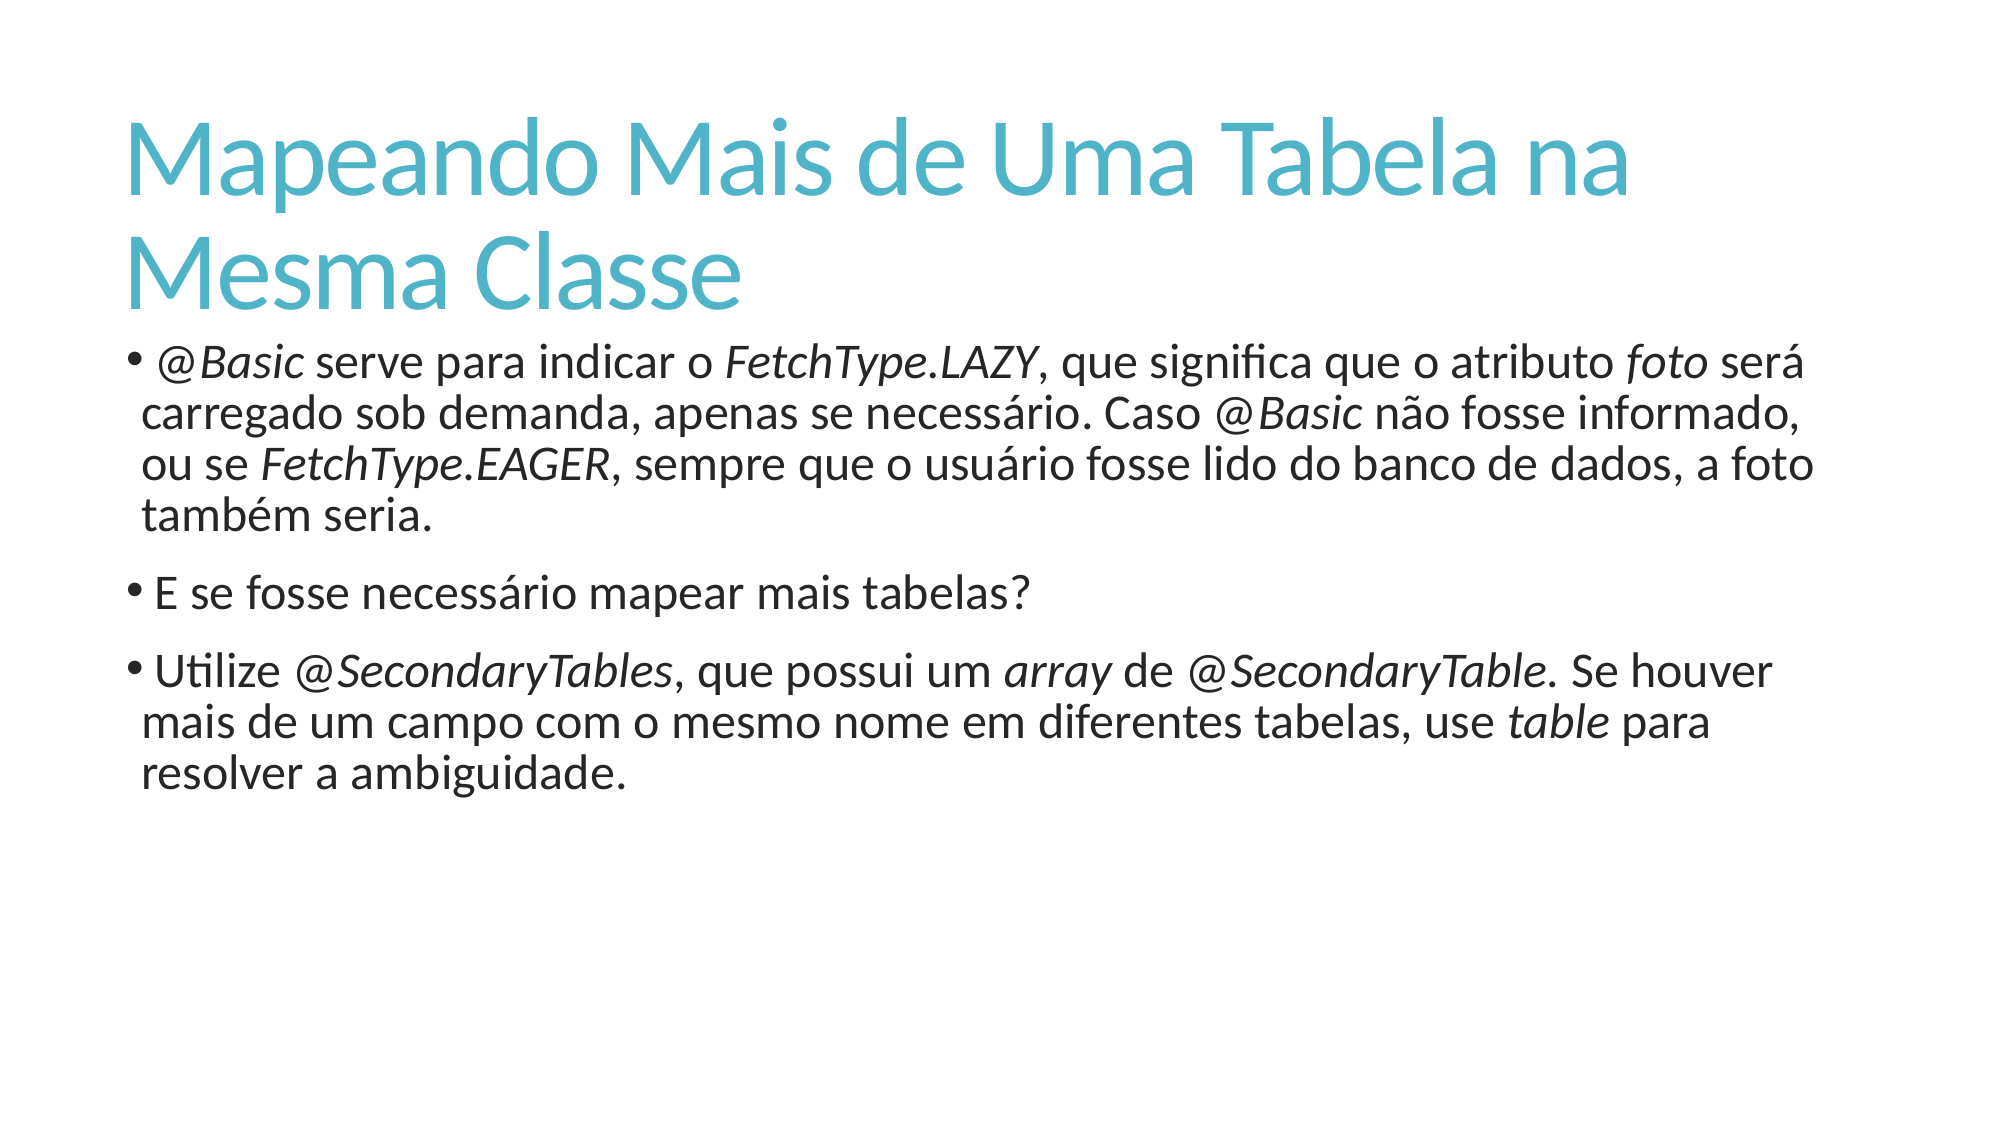

# Mapeando Mais de Uma Tabela na Mesma Classe
 @Basic serve para indicar o FetchType.LAZY, que significa que o atributo foto será carregado sob demanda, apenas se necessário. Caso @Basic não fosse informado, ou se FetchType.EAGER, sempre que o usuário fosse lido do banco de dados, a foto também seria.
 E se fosse necessário mapear mais tabelas?
 Utilize @SecondaryTables, que possui um array de @SecondaryTable. Se houver mais de um campo com o mesmo nome em diferentes tabelas, use table para resolver a ambiguidade.